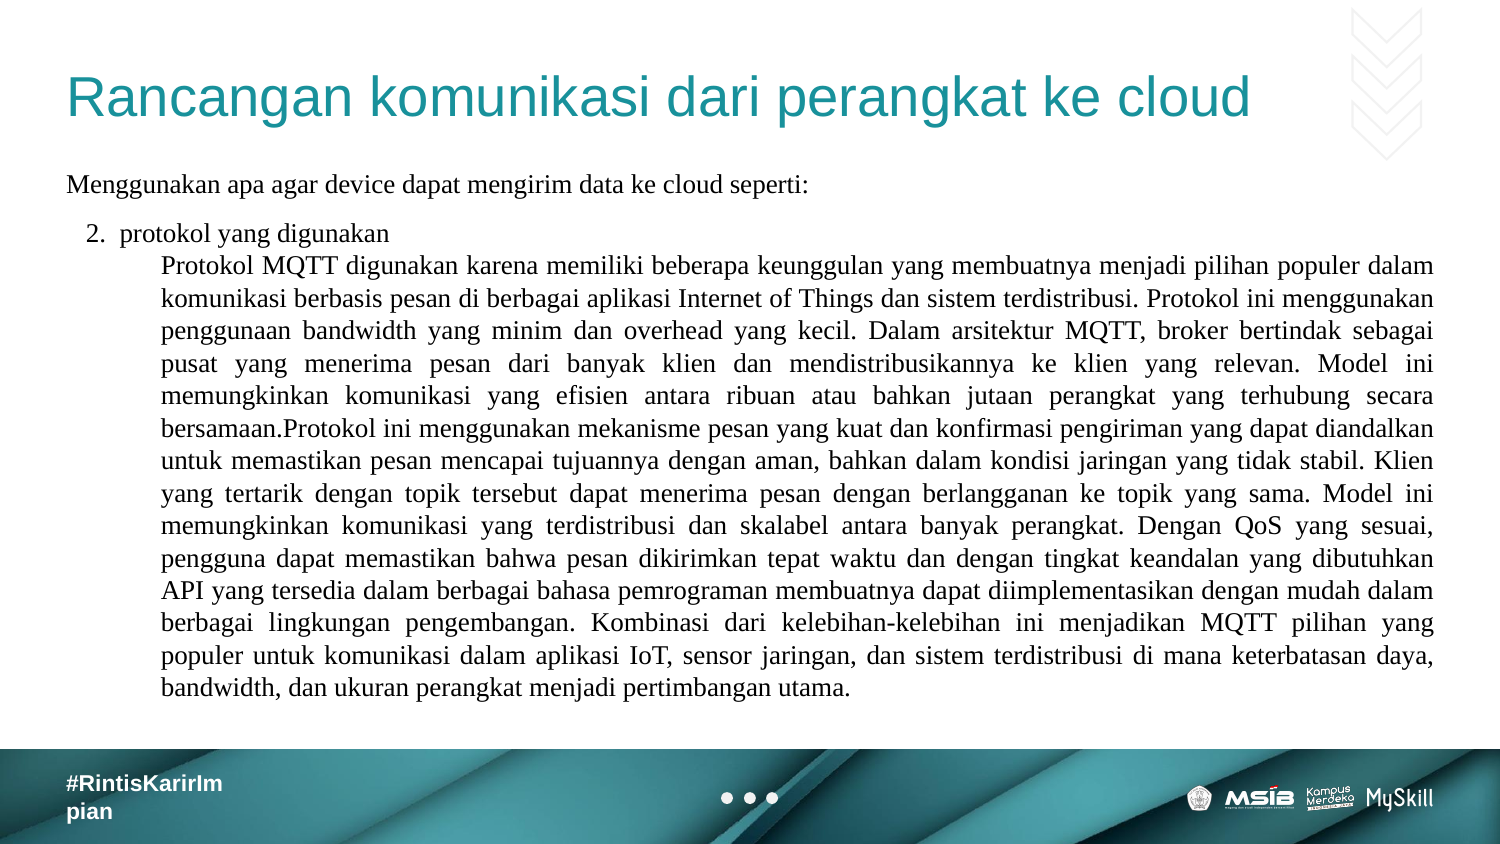

# Rancangan komunikasi dari perangkat ke cloud
Menggunakan apa agar device dapat mengirim data ke cloud seperti:
2.  protokol yang digunakan
Protokol MQTT digunakan karena memiliki beberapa keunggulan yang membuatnya menjadi pilihan populer dalam komunikasi berbasis pesan di berbagai aplikasi Internet of Things dan sistem terdistribusi. Protokol ini menggunakan penggunaan bandwidth yang minim dan overhead yang kecil. Dalam arsitektur MQTT, broker bertindak sebagai pusat yang menerima pesan dari banyak klien dan mendistribusikannya ke klien yang relevan. Model ini memungkinkan komunikasi yang efisien antara ribuan atau bahkan jutaan perangkat yang terhubung secara bersamaan.Protokol ini menggunakan mekanisme pesan yang kuat dan konfirmasi pengiriman yang dapat diandalkan untuk memastikan pesan mencapai tujuannya dengan aman, bahkan dalam kondisi jaringan yang tidak stabil. Klien yang tertarik dengan topik tersebut dapat menerima pesan dengan berlangganan ke topik yang sama. Model ini memungkinkan komunikasi yang terdistribusi dan skalabel antara banyak perangkat. Dengan QoS yang sesuai, pengguna dapat memastikan bahwa pesan dikirimkan tepat waktu dan dengan tingkat keandalan yang dibutuhkan API yang tersedia dalam berbagai bahasa pemrograman membuatnya dapat diimplementasikan dengan mudah dalam berbagai lingkungan pengembangan. Kombinasi dari kelebihan-kelebihan ini menjadikan MQTT pilihan yang populer untuk komunikasi dalam aplikasi IoT, sensor jaringan, dan sistem terdistribusi di mana keterbatasan daya, bandwidth, dan ukuran perangkat menjadi pertimbangan utama.